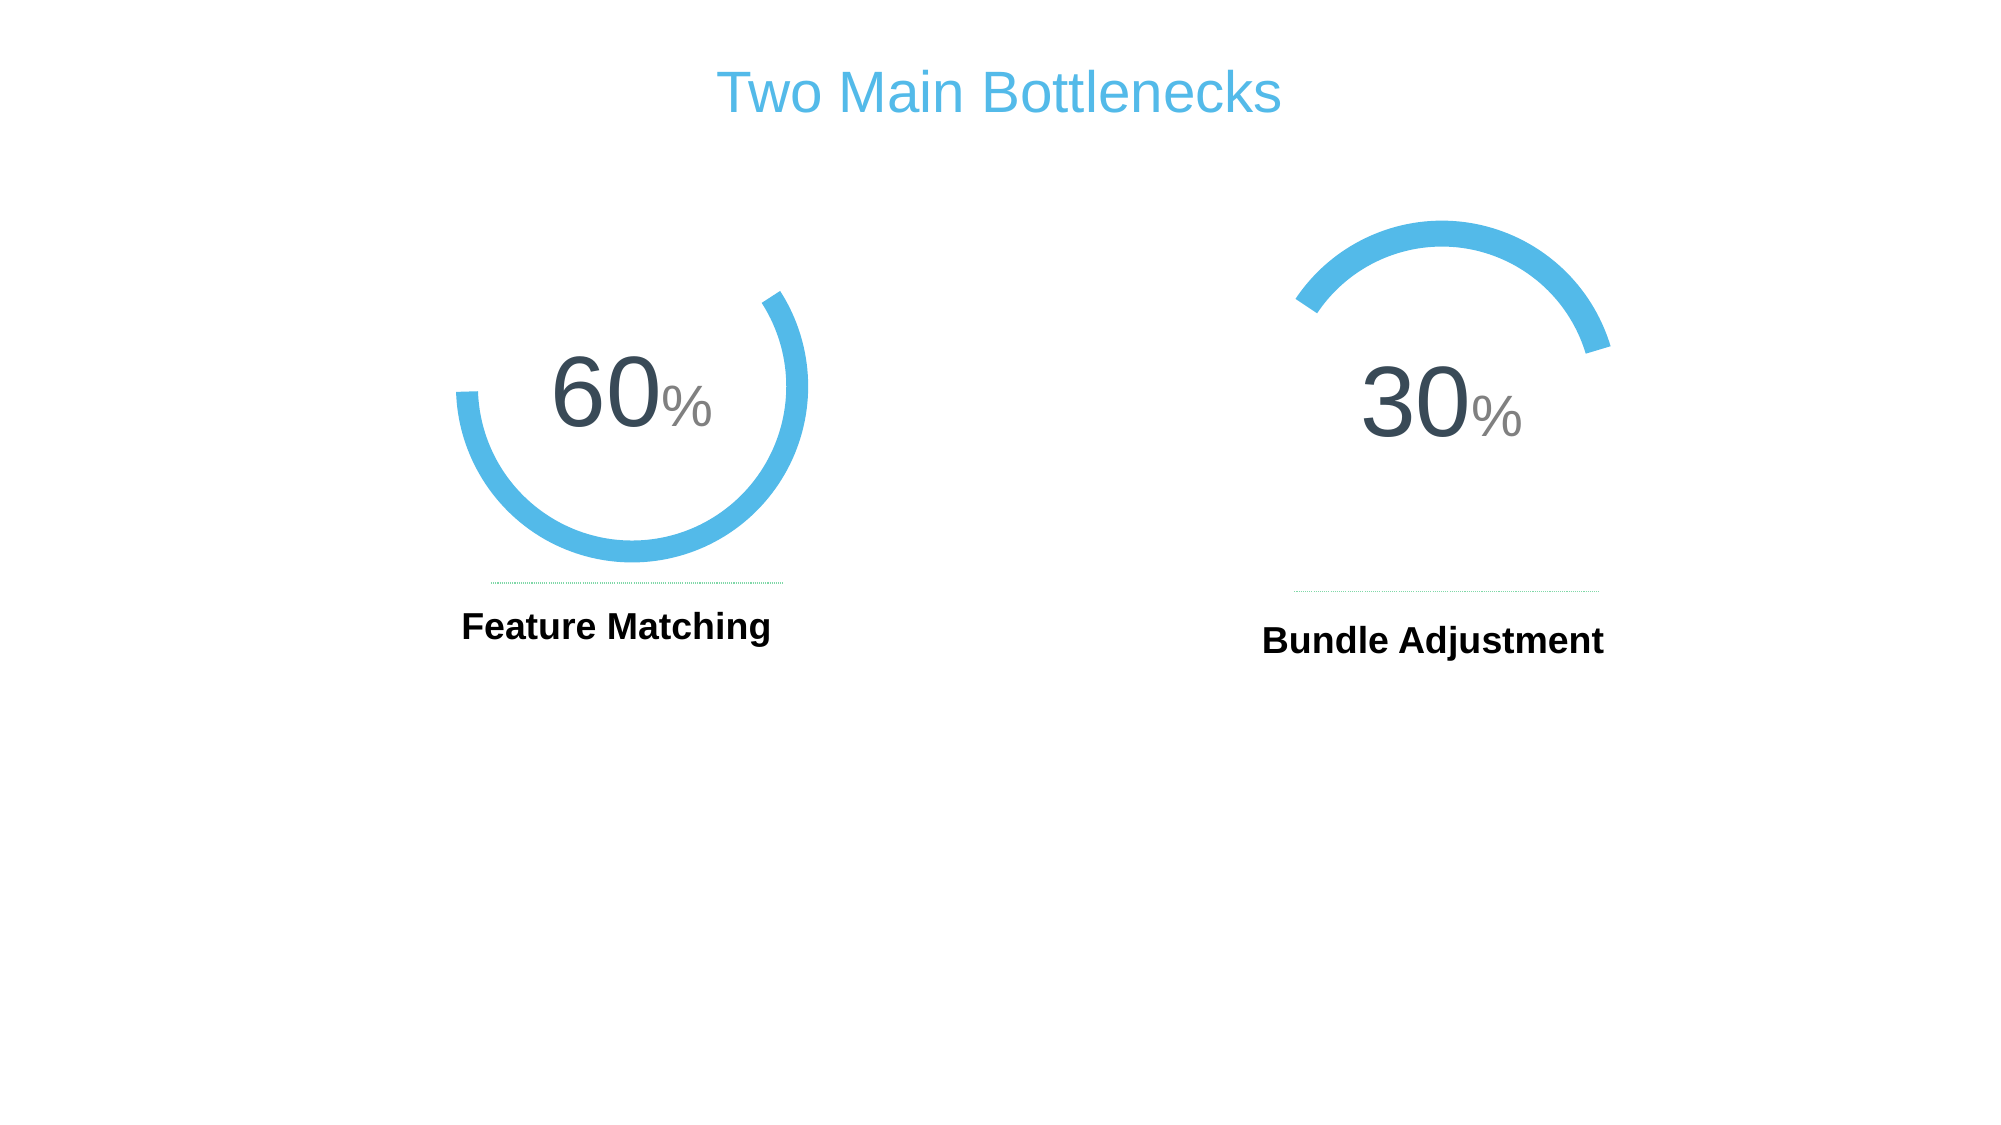

Two Main Bottlenecks

60%
30%
Feature Matching
Bundle Adjustment